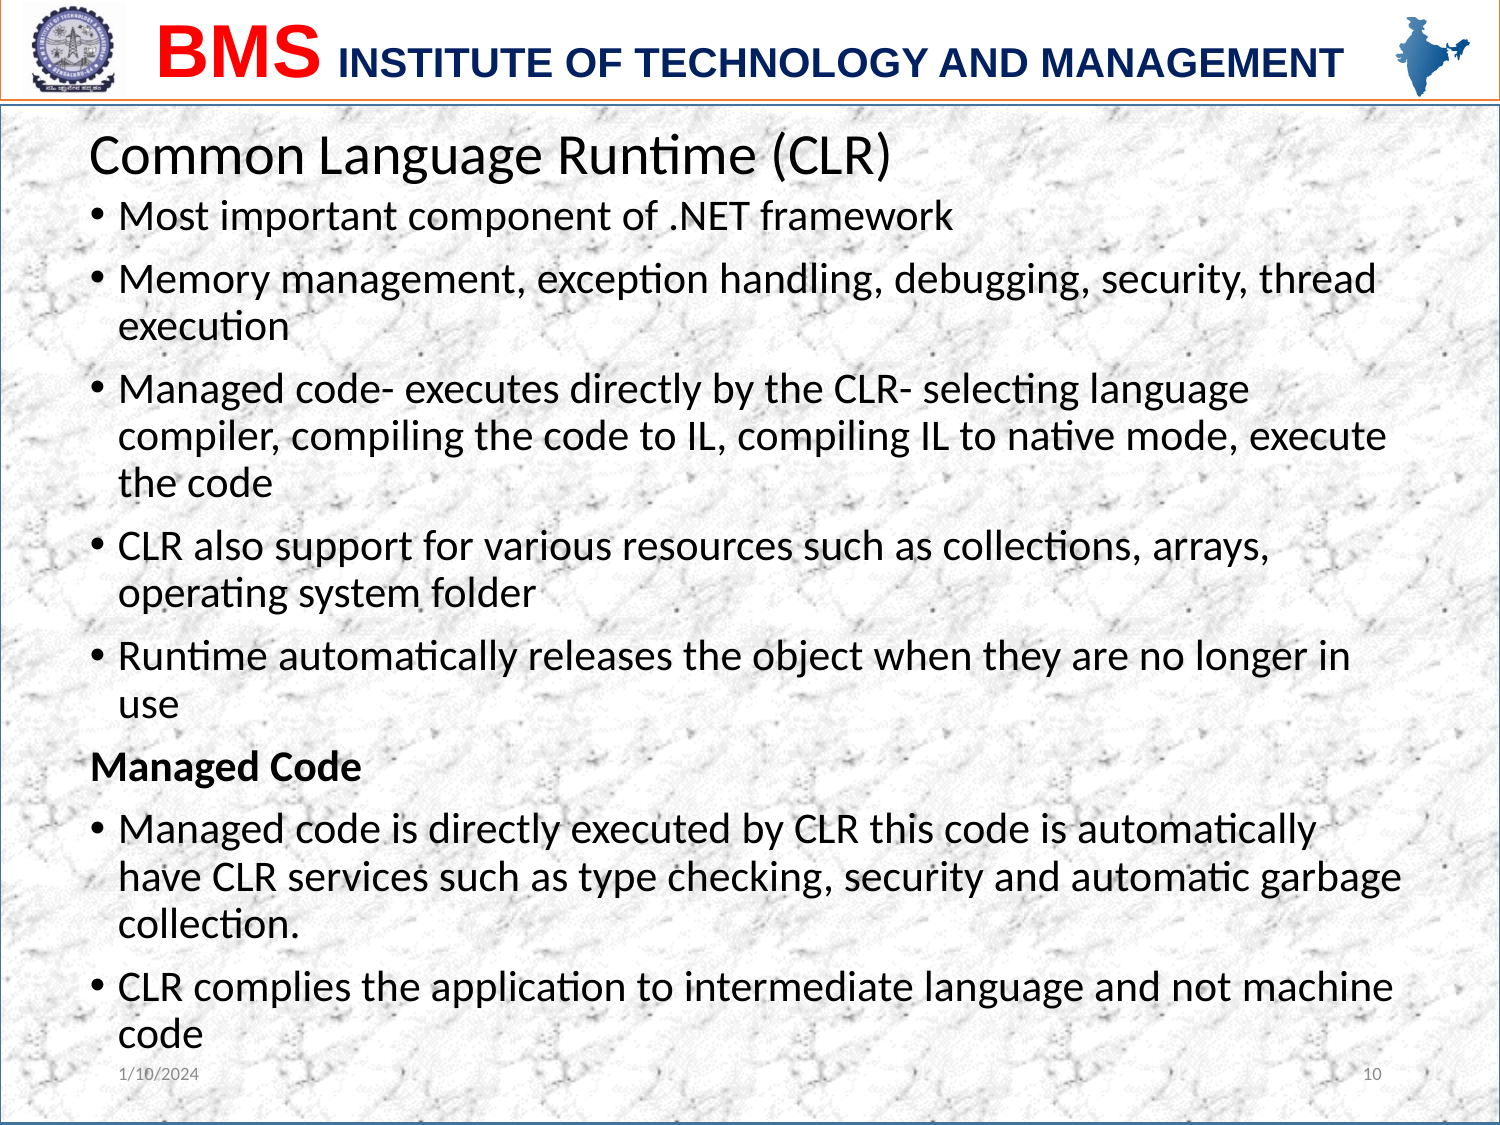

# Common Language Runtime (CLR)
Most important component of .NET framework
Memory management, exception handling, debugging, security, thread execution
Managed code- executes directly by the CLR- selecting language compiler, compiling the code to IL, compiling IL to native mode, execute the code
CLR also support for various resources such as collections, arrays, operating system folder
Runtime automatically releases the object when they are no longer in use
Managed Code
Managed code is directly executed by CLR this code is automatically have CLR services such as type checking, security and automatic garbage collection.
CLR complies the application to intermediate language and not machine code

bcvbv
1/10/2024
10